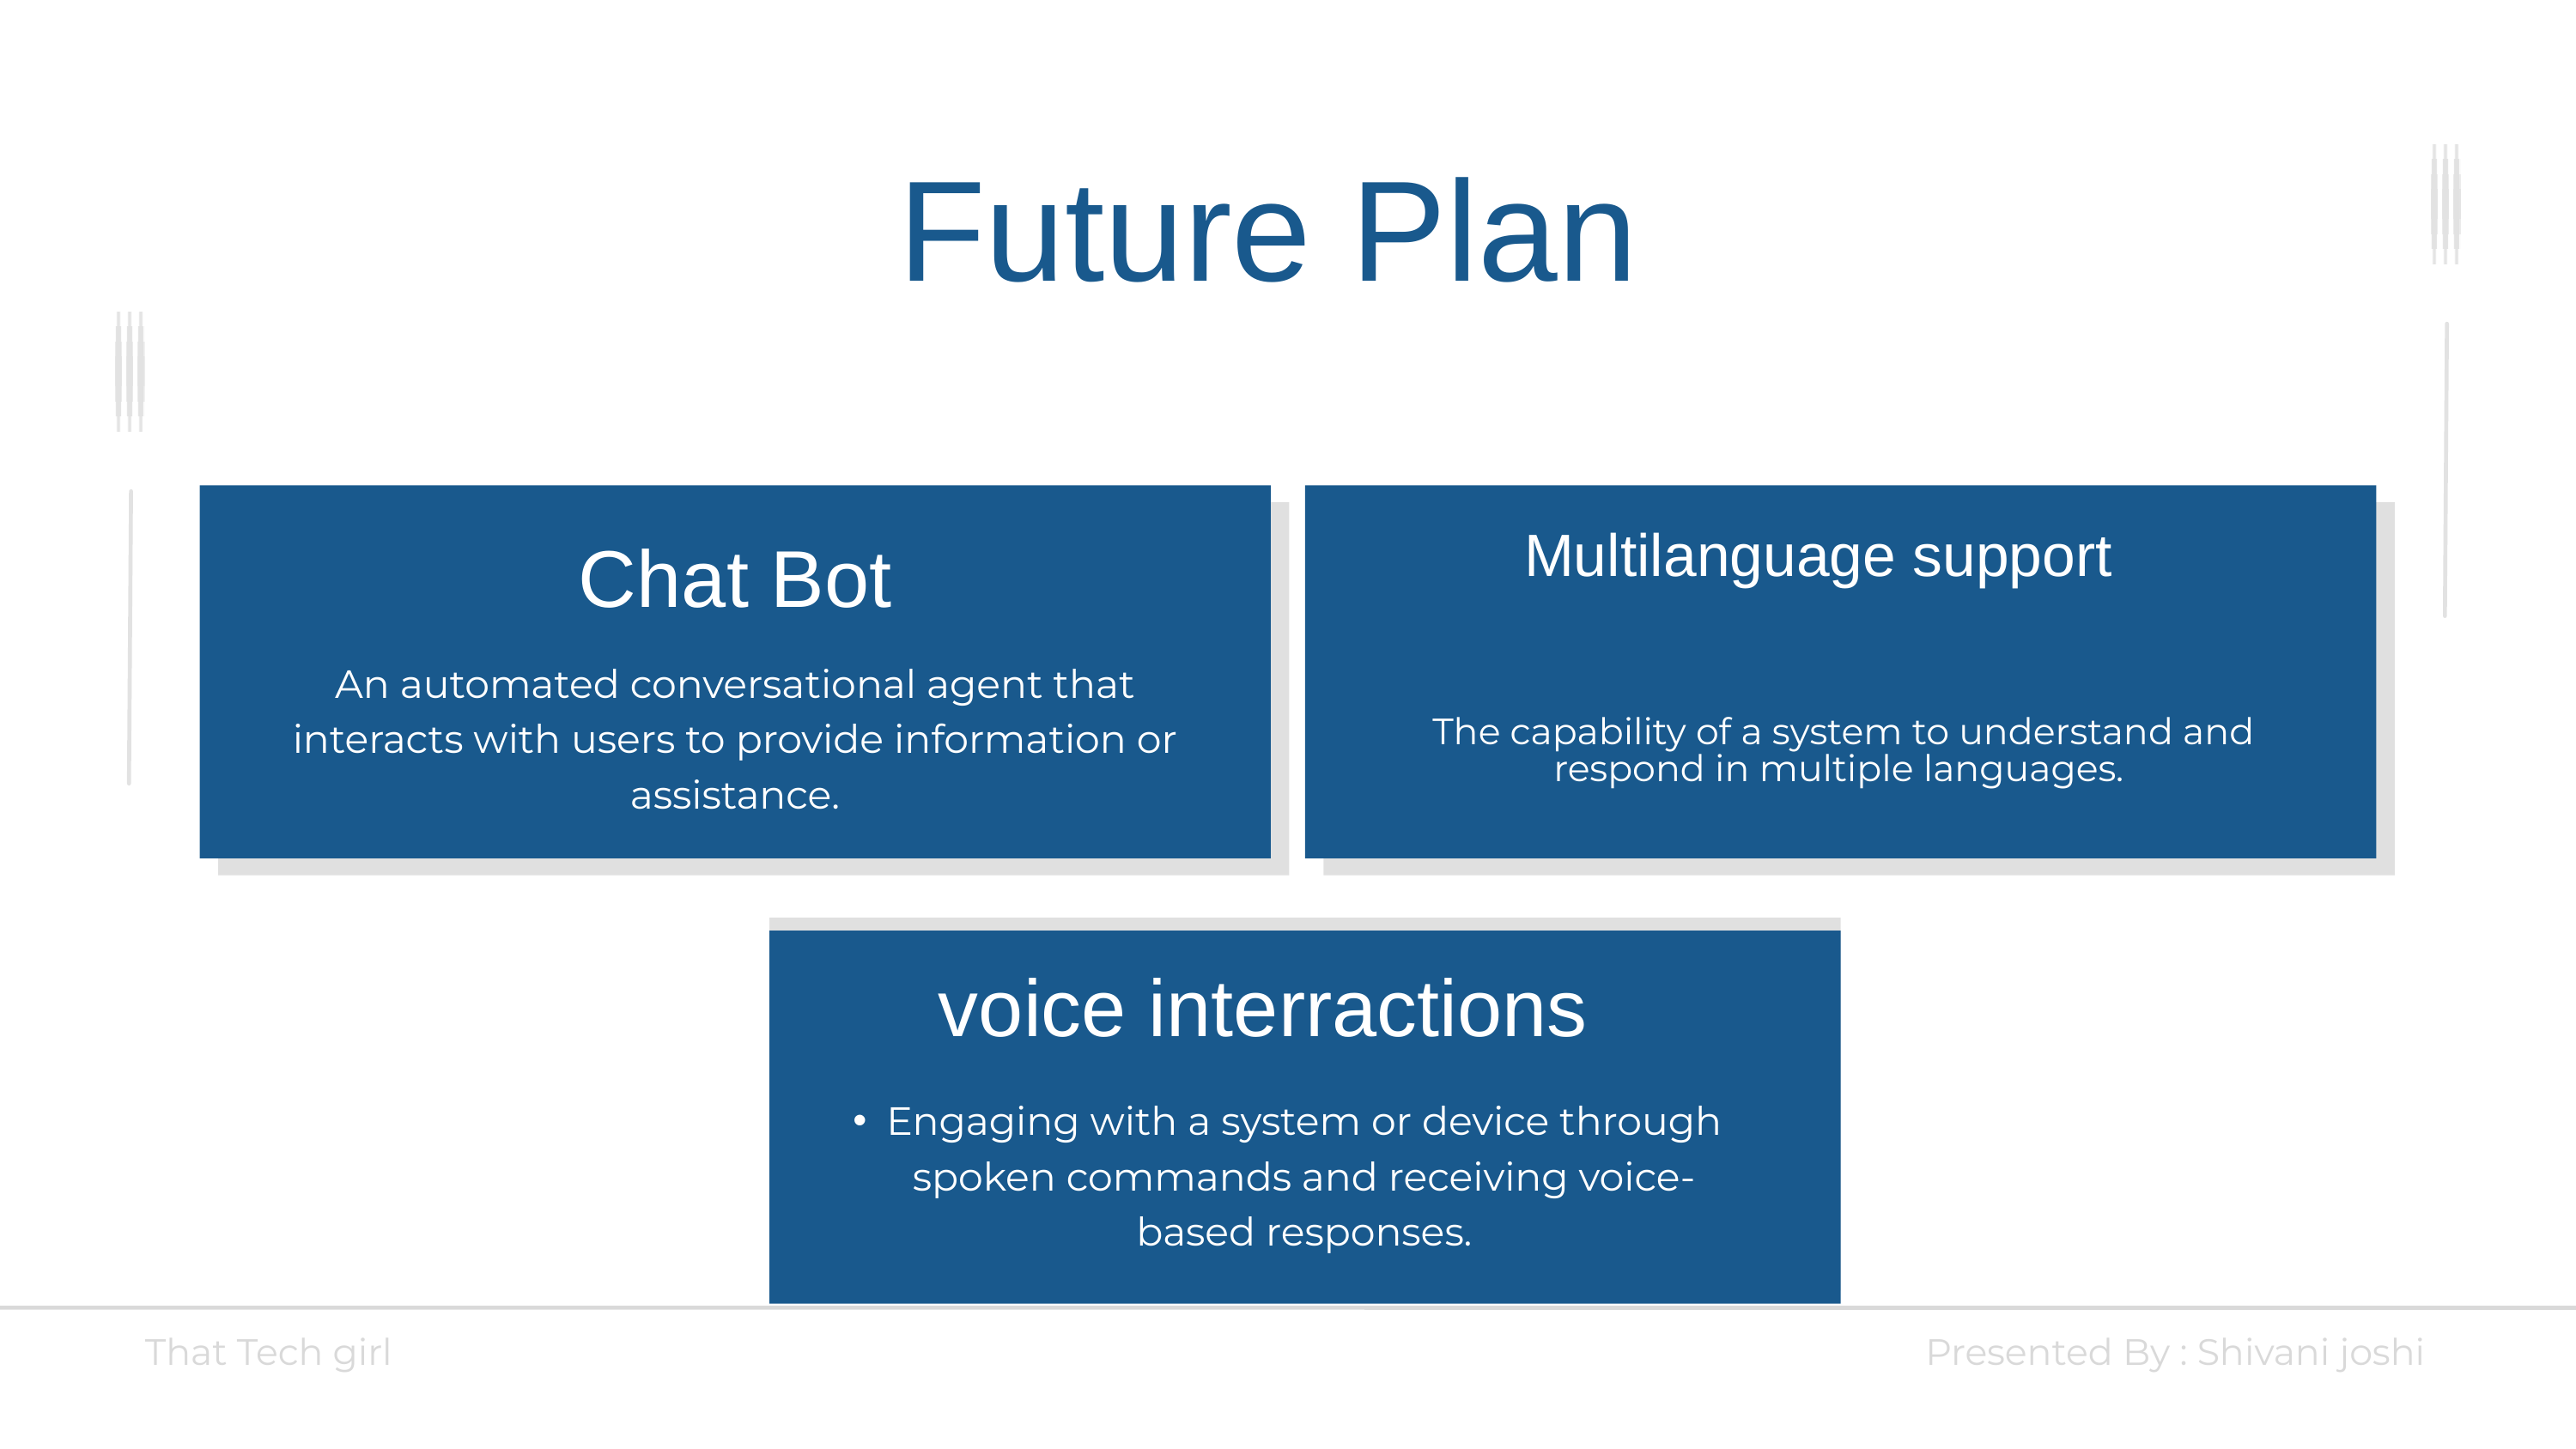

Future Plan

Multilanguage support
Chat Bot

An automated conversational agent that interacts with users to provide information or assistance.

 The capability of a system to understand and respond in multiple languages.

voice interractions
Engaging with a system or device through spoken commands and receiving voice-based responses.

.

That Tech girl
Presented By : Shivani joshi